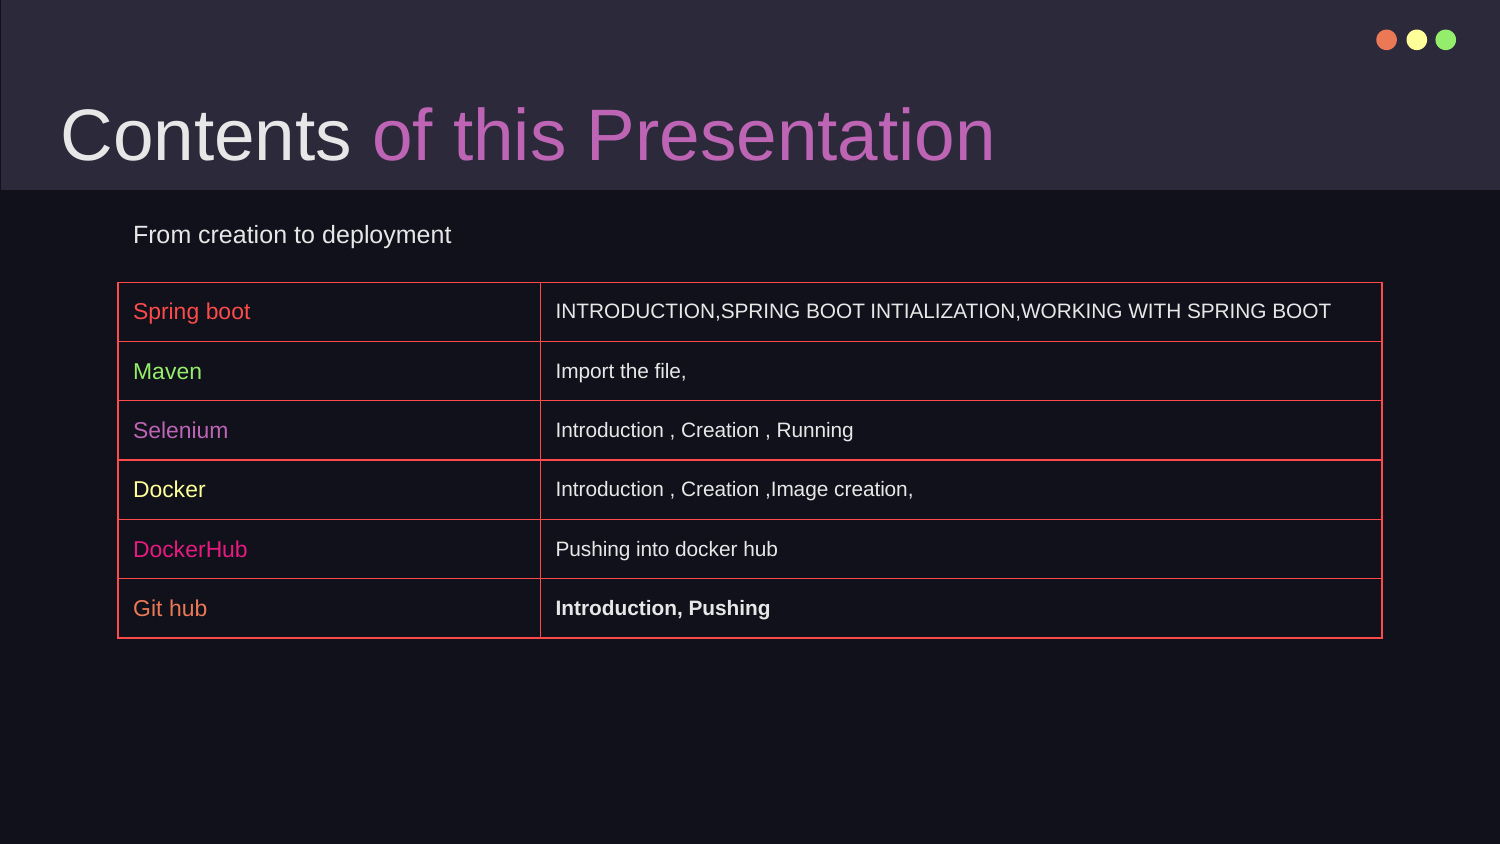

# Contents of this Presentation
From creation to deployment
| Spring boot | INTRODUCTION,SPRING BOOT INTIALIZATION,WORKING WITH SPRING BOOT |
| --- | --- |
| Maven | Import the file, |
| Selenium | Introduction , Creation , Running |
| Docker | Introduction , Creation ,Image creation, |
| DockerHub | Pushing into docker hub |
| Git hub | Introduction, Pushing |